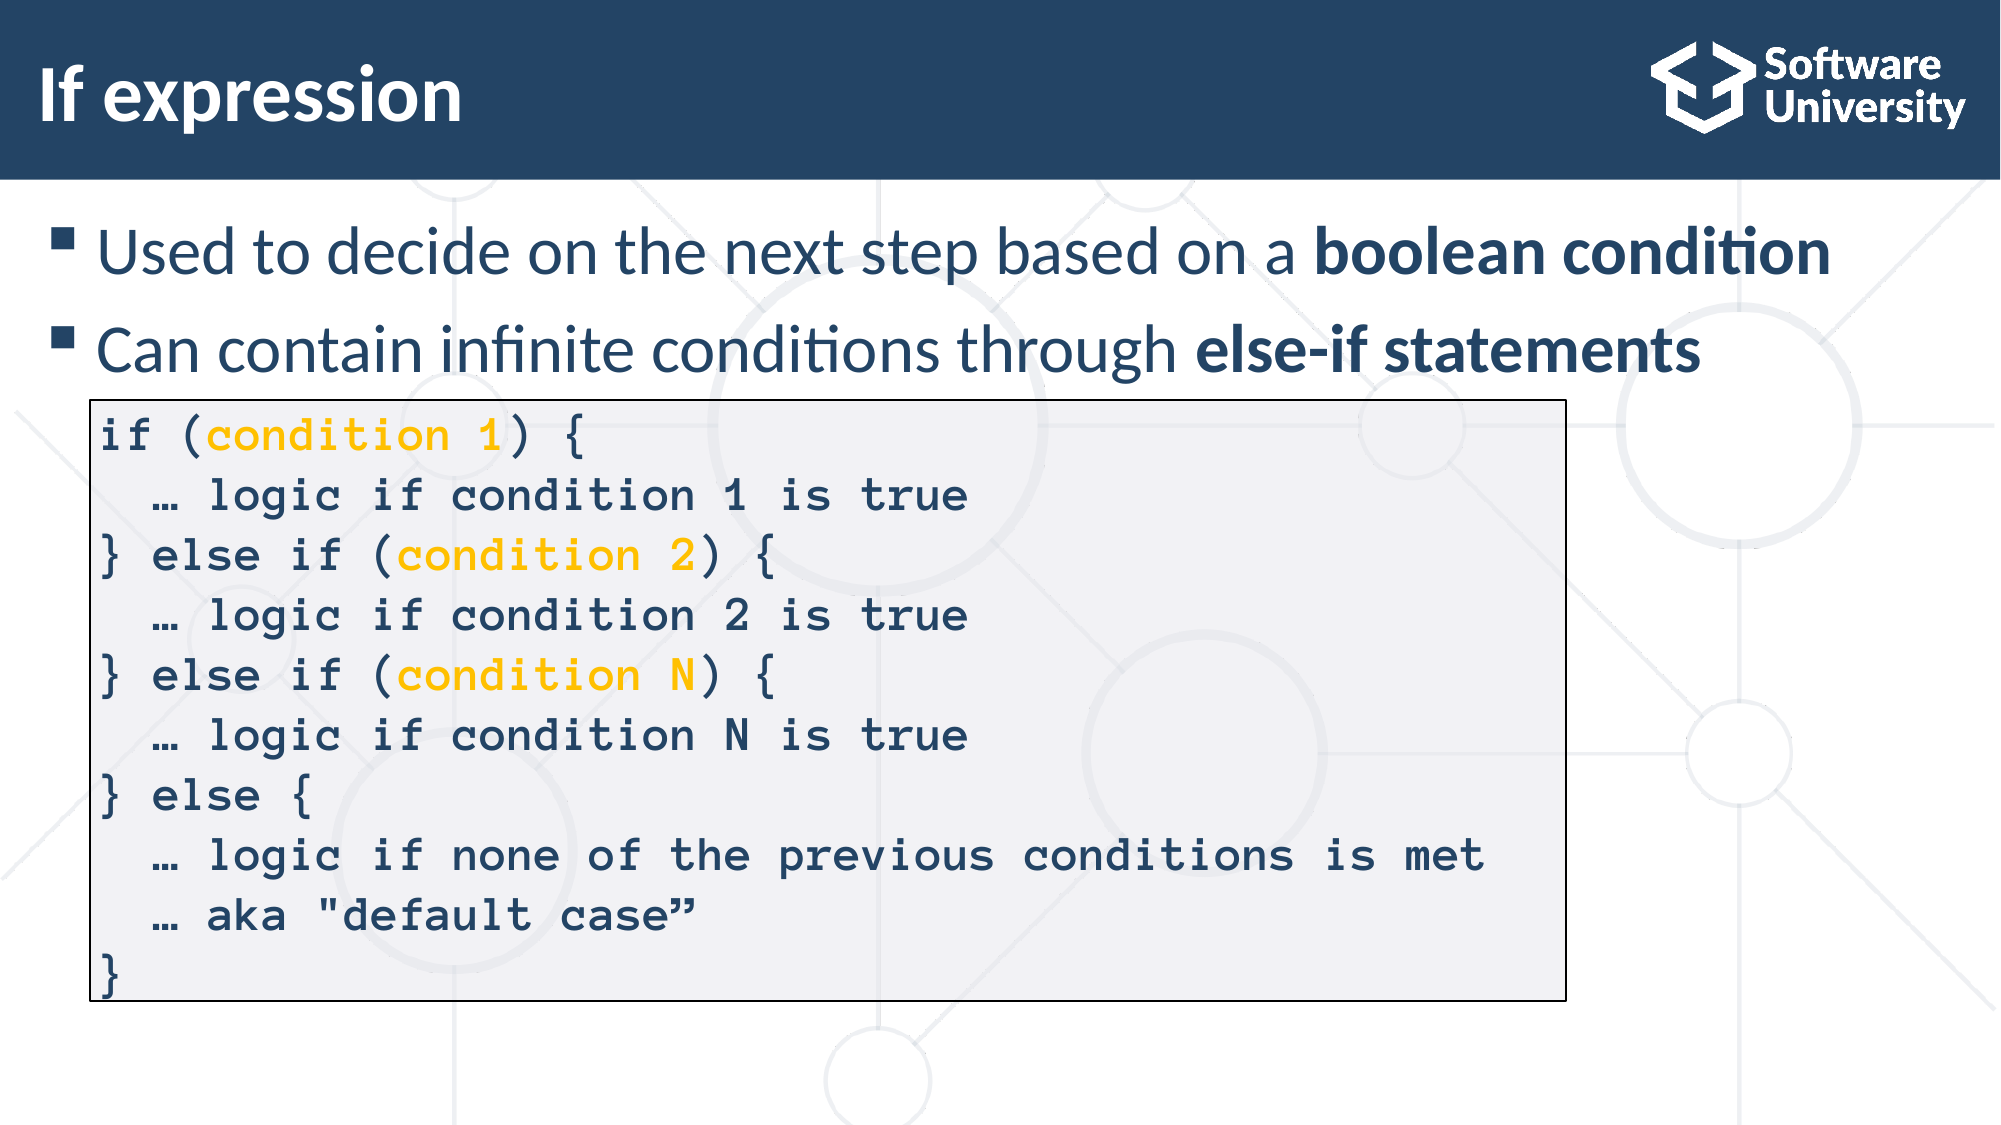

# If expression
Used to decide on the next step based on a boolean condition
Can contain infinite conditions through else-if statements
if (condition 1) {
  … logic if condition 1 is true
} else if (condition 2) {
  … logic if condition 2 is true
} else if (condition N) {
  … logic if condition N is true
} else {
  … logic if none of the previous conditions is met
  … aka "default case”
}